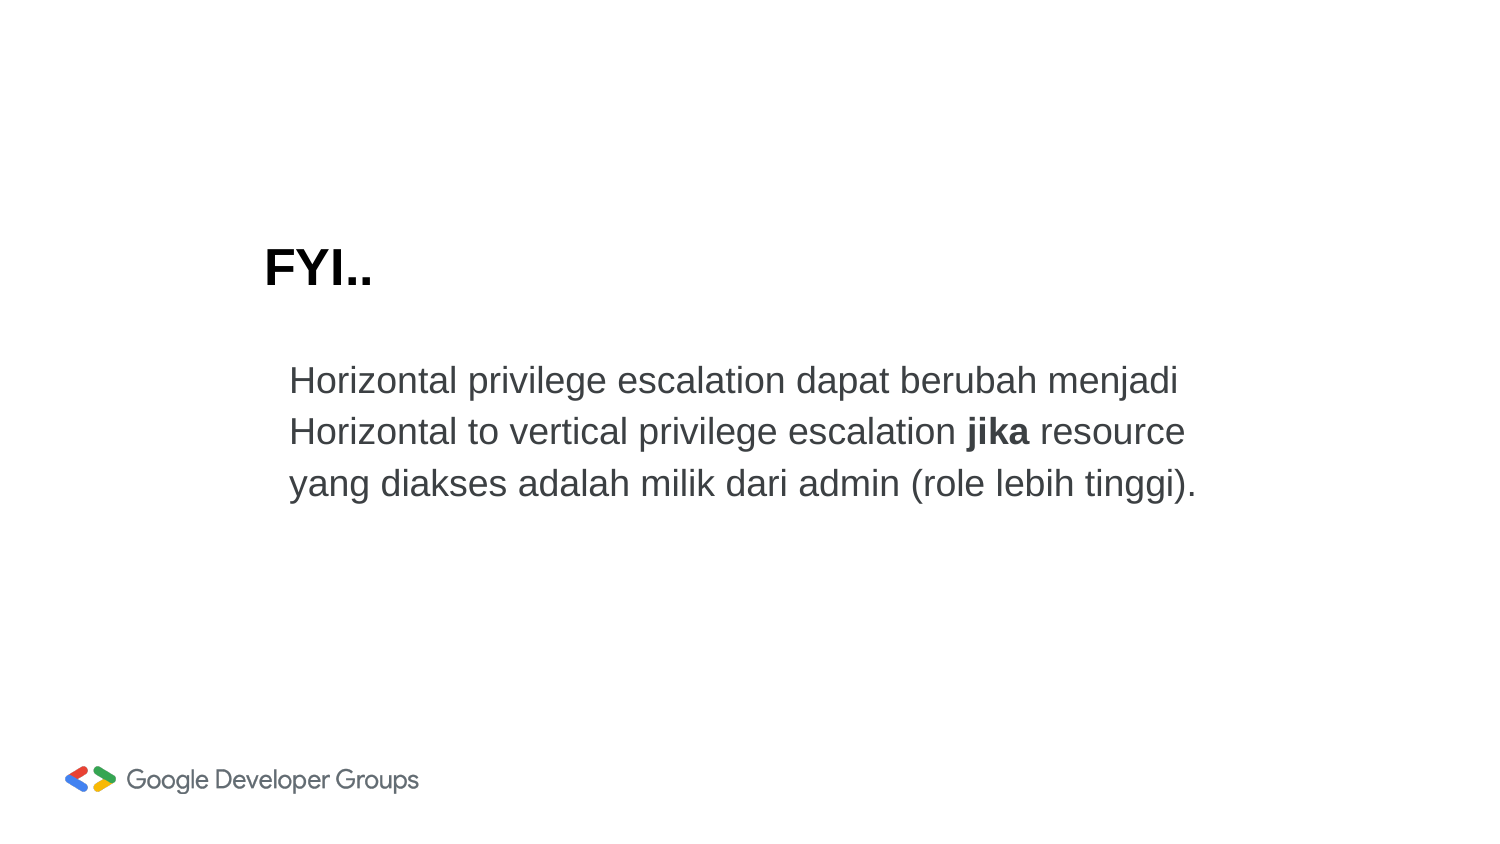

# FYI..
Horizontal privilege escalation dapat berubah menjadi Horizontal to vertical privilege escalation jika resource yang diakses adalah milik dari admin (role lebih tinggi).